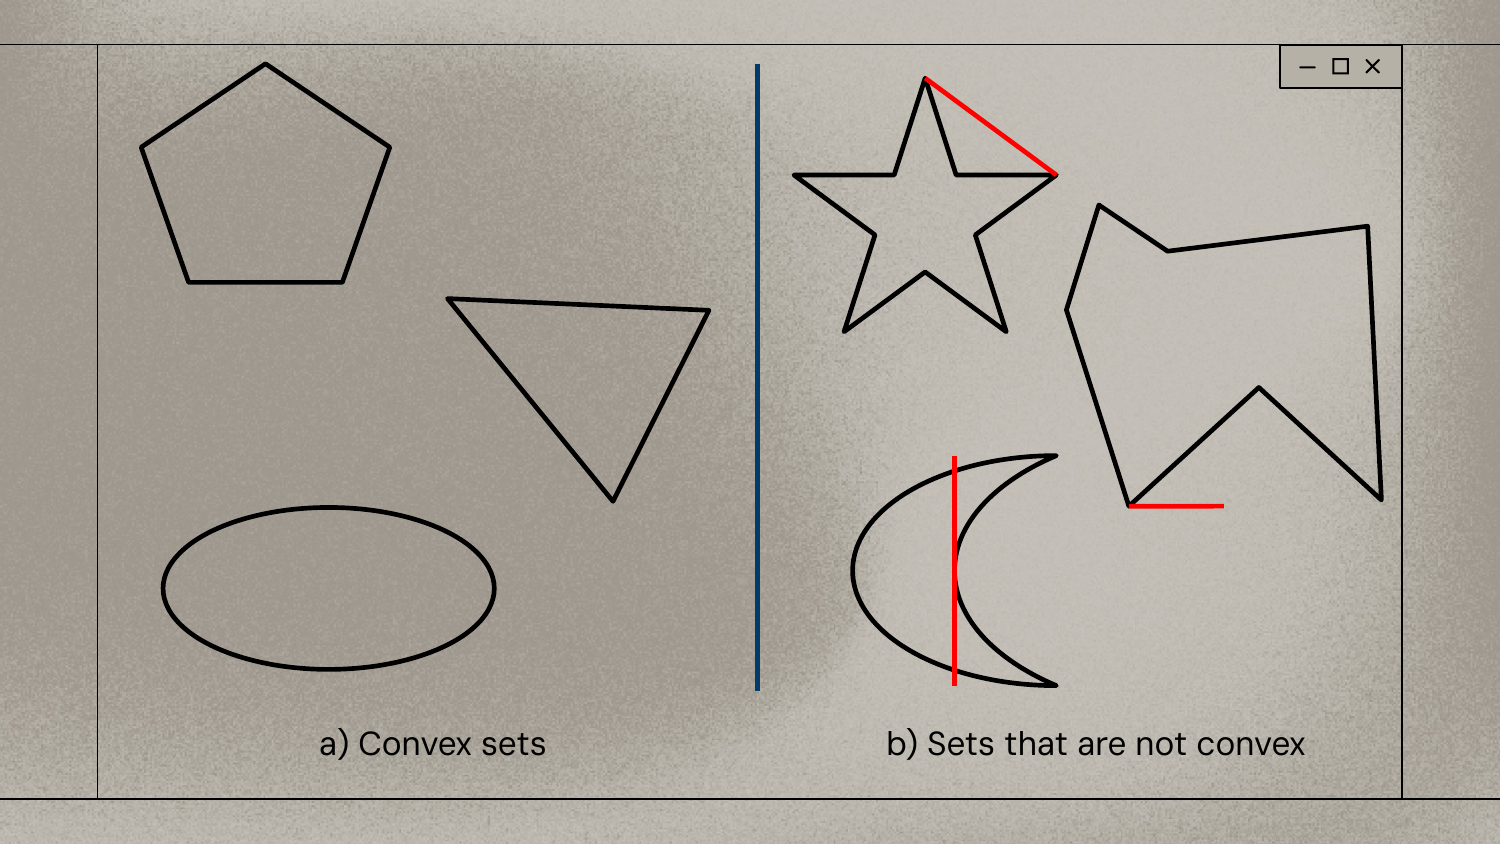

a) Convex sets
b) Sets that are not convex